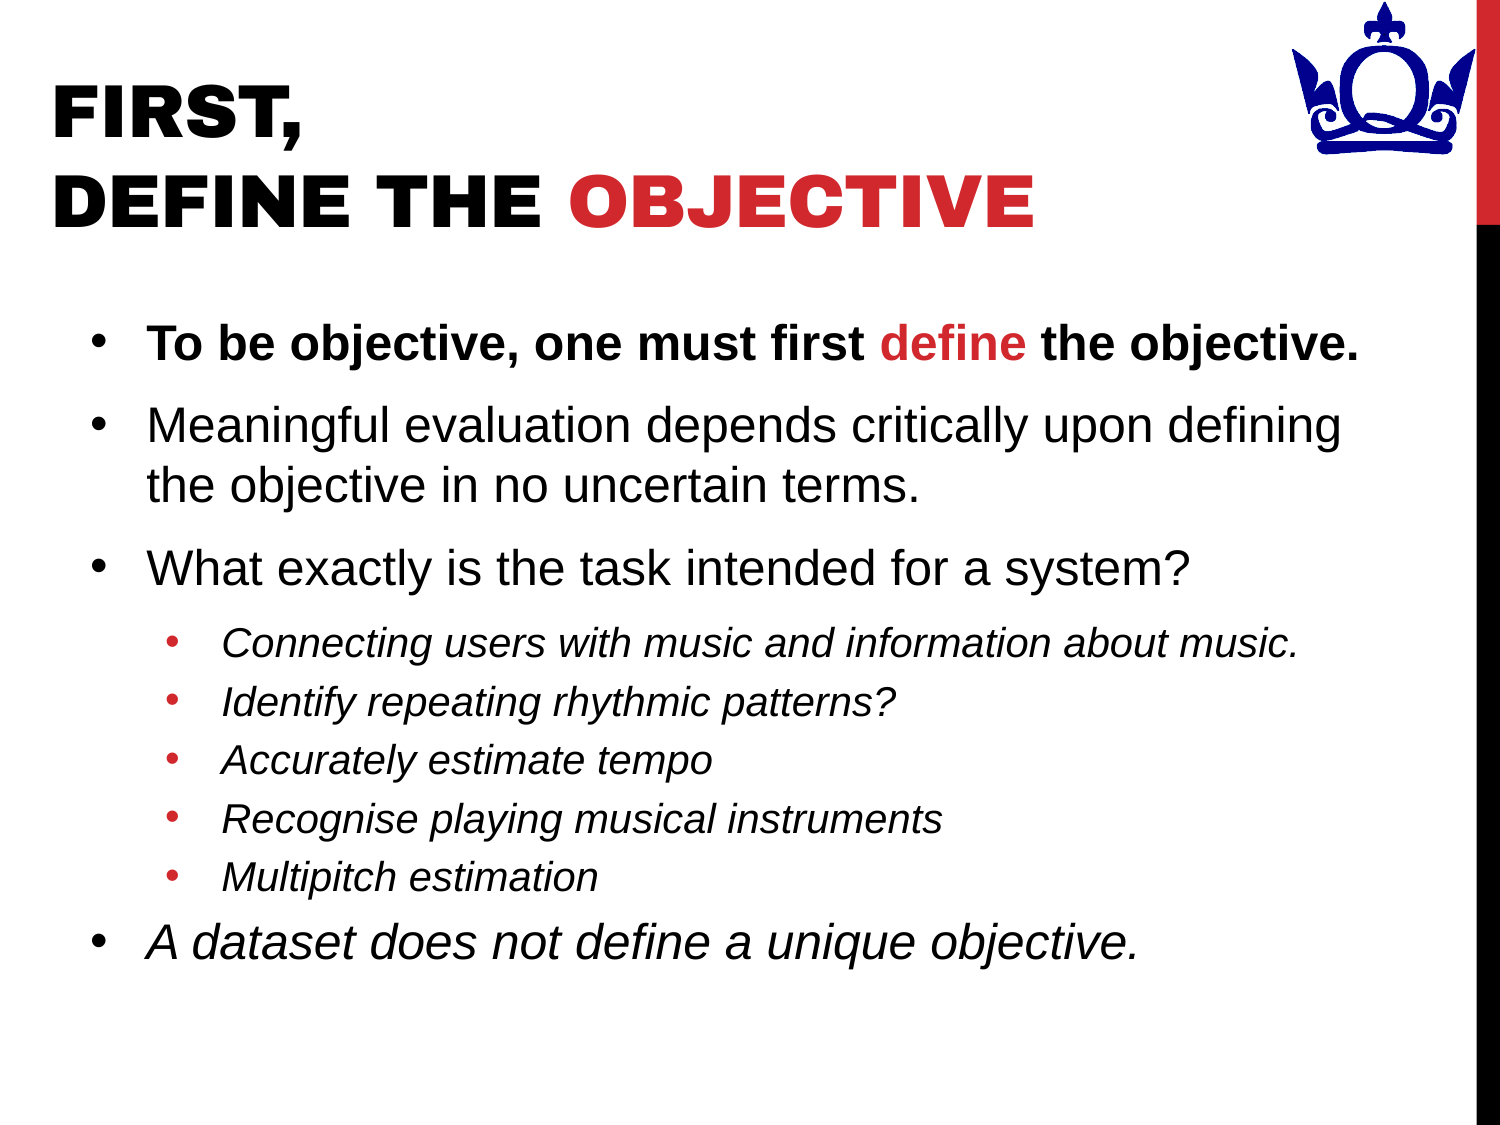

# First, Define the objective
To be objective, one must first define the objective.
Meaningful evaluation depends critically upon defining the objective in no uncertain terms.
What exactly is the task intended for a system?
Connecting users with music and information about music.
Identify repeating rhythmic patterns?
Accurately estimate tempo
Recognise playing musical instruments
Multipitch estimation
A dataset does not define a unique objective.